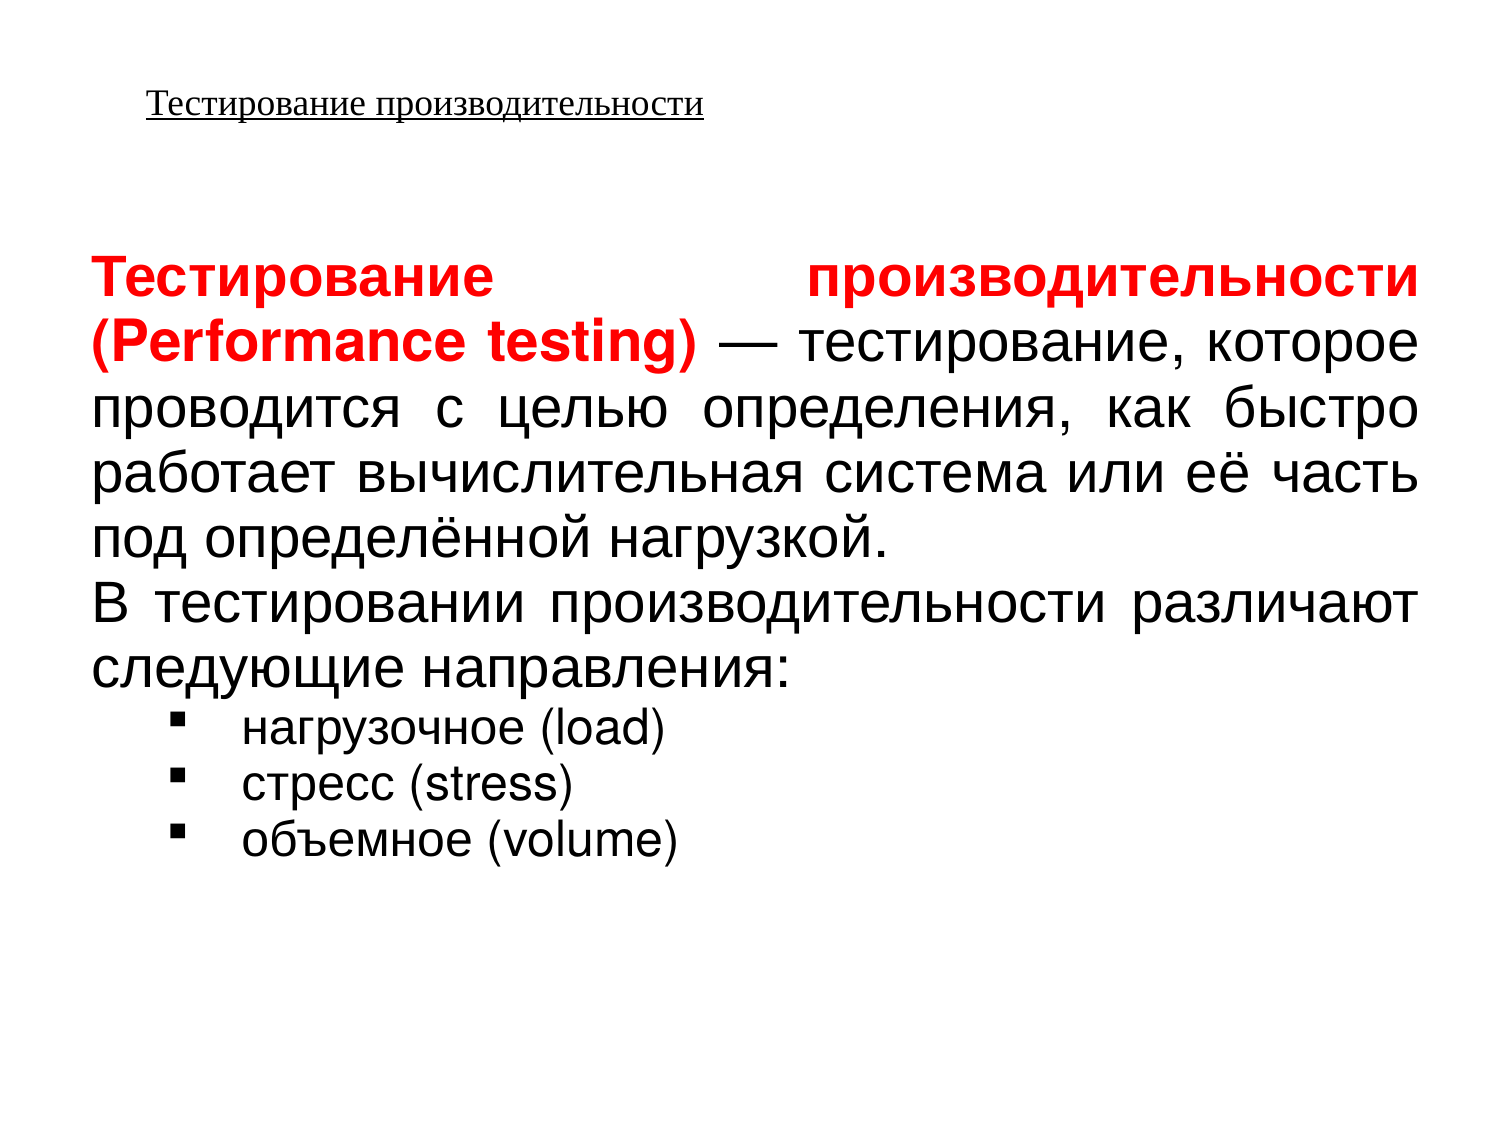

Тестирование производительности
Тестирование производительности (Performance testing) — тестирование, которое проводится с целью определения, как быстро работает вычислительная система или её часть под определённой нагрузкой.
В тестировании производительности различают следующие направления:
нагрузочное (load)
стресс (stress)
объемное (volume)